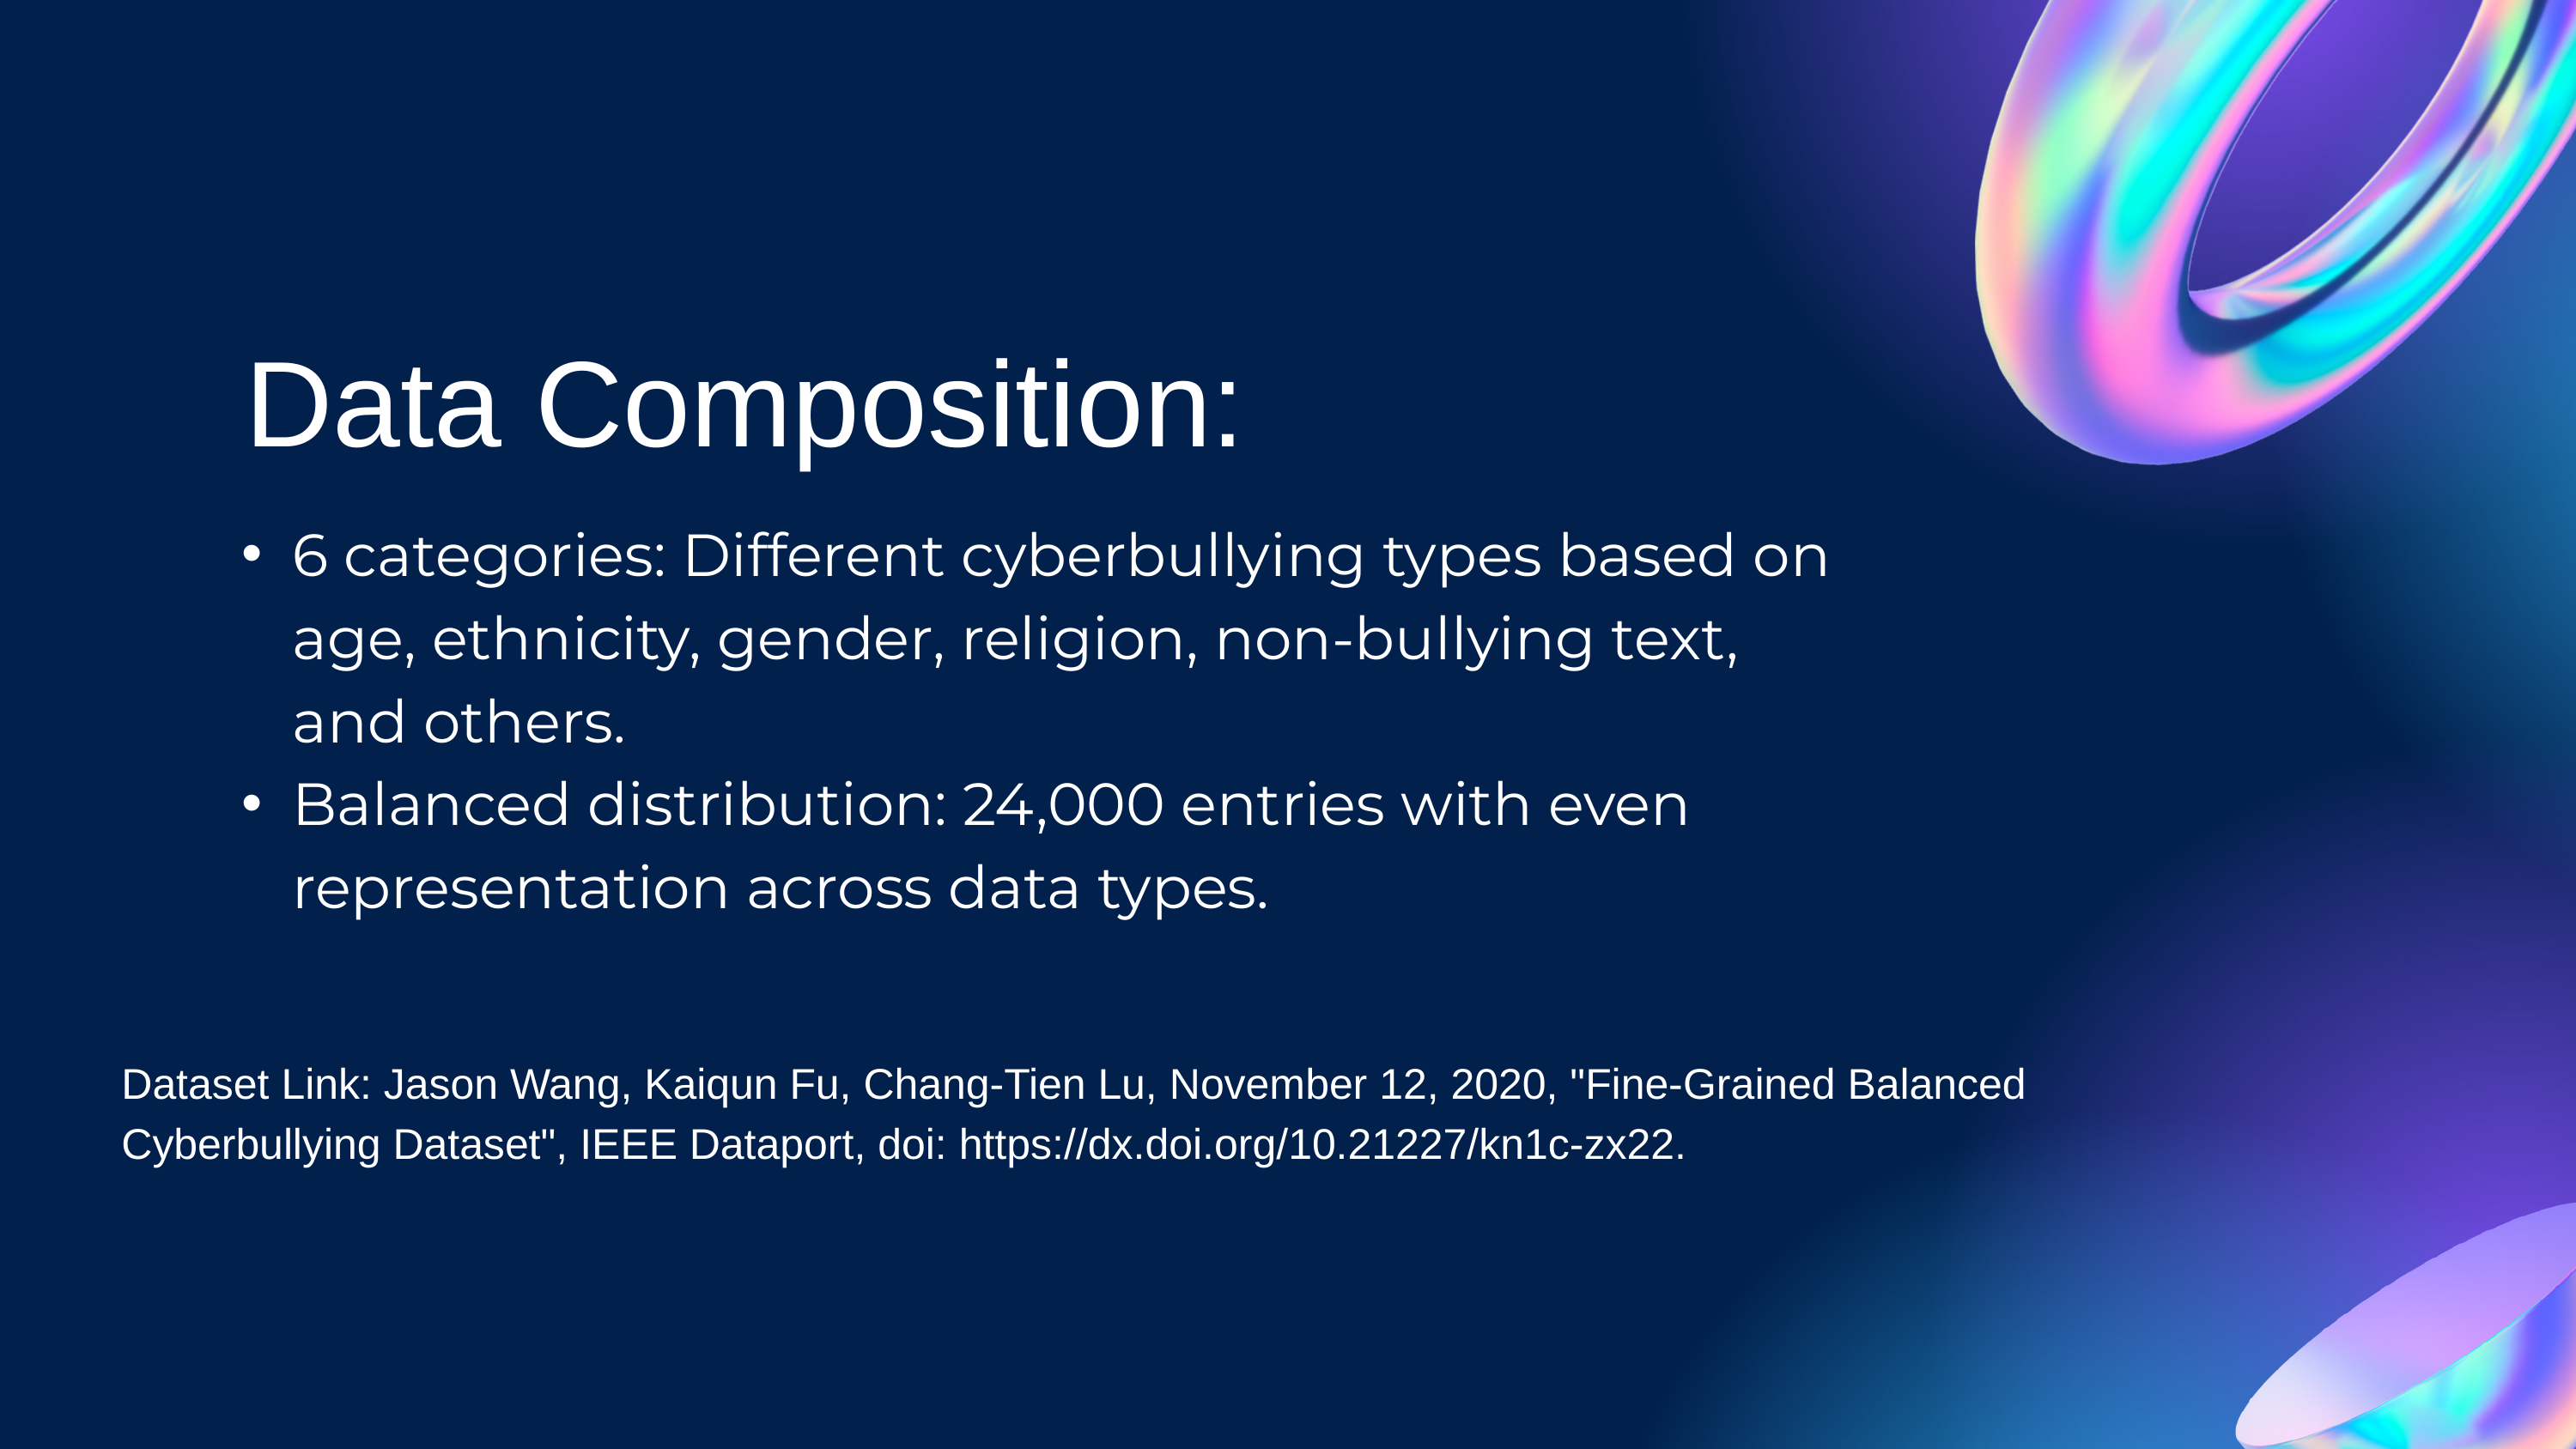

Data Composition:
6 categories: Different cyberbullying types based on age, ethnicity, gender, religion, non-bullying text, and others.
Balanced distribution: 24,000 entries with even representation across data types.

Dataset Link: Jason Wang, Kaiqun Fu, Chang-Tien Lu, November 12, 2020, "Fine-Grained Balanced Cyberbullying Dataset", IEEE Dataport, doi: https://dx.doi.org/10.21227/kn1c-zx22.